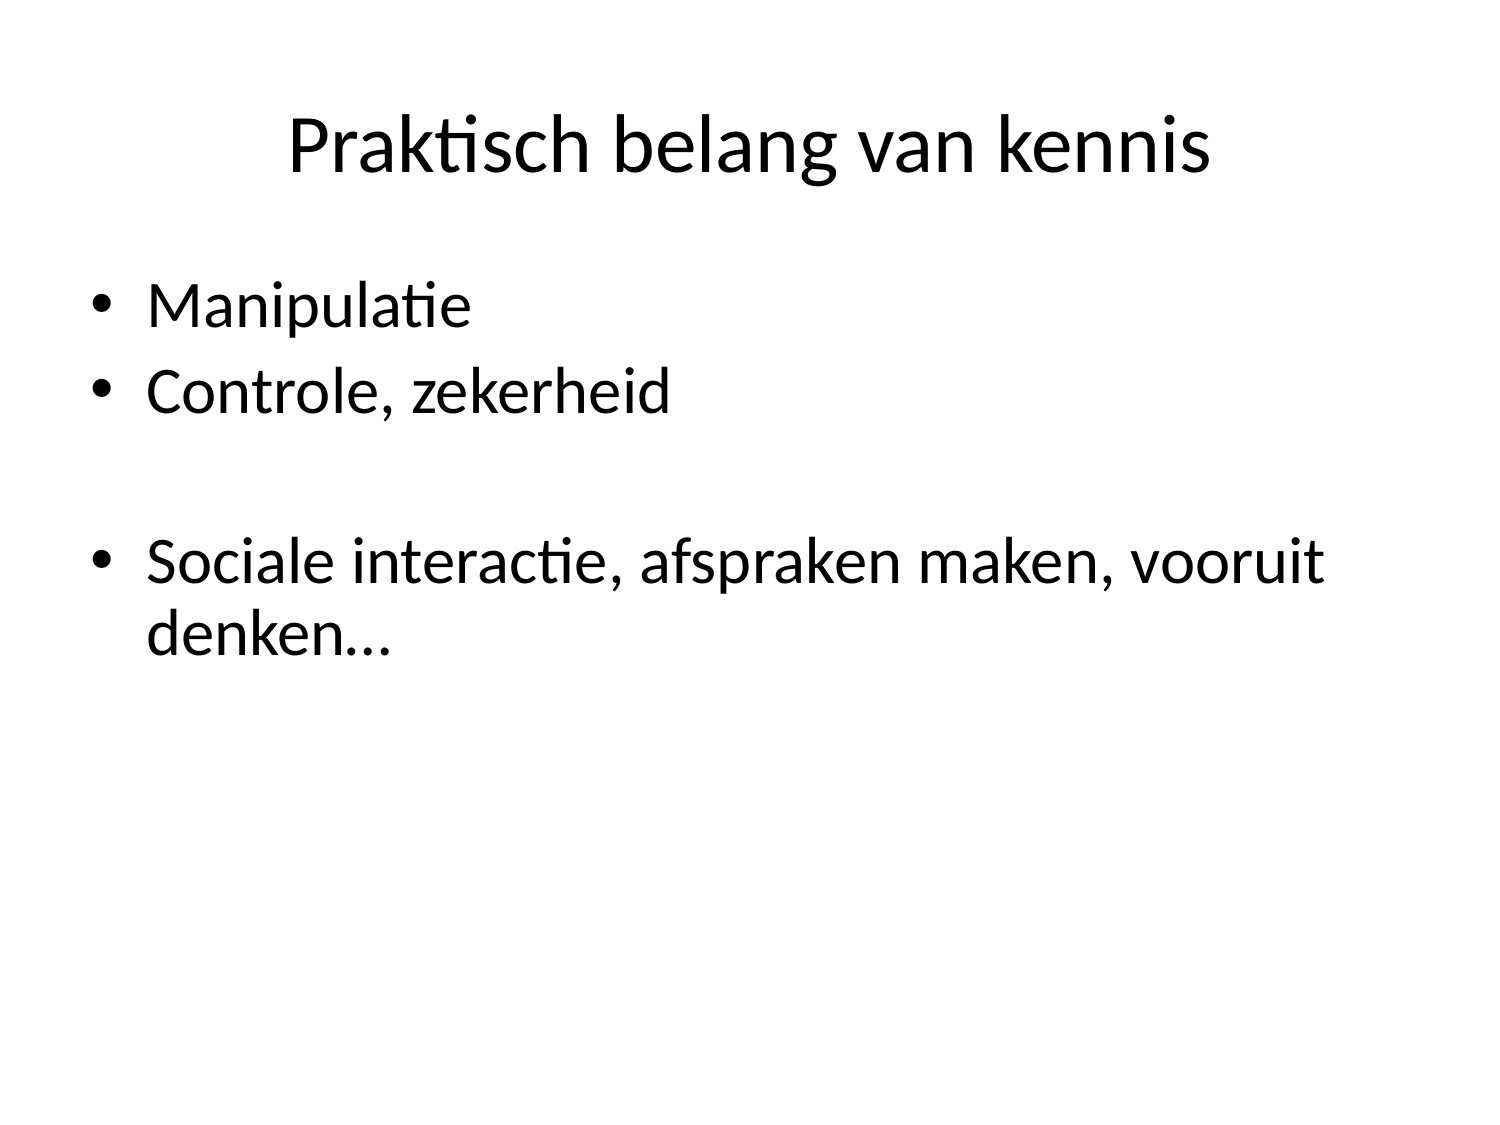

# Praktisch belang van kennis
Manipulatie
Controle, zekerheid

Sociale interactie, afspraken maken, vooruit denken…